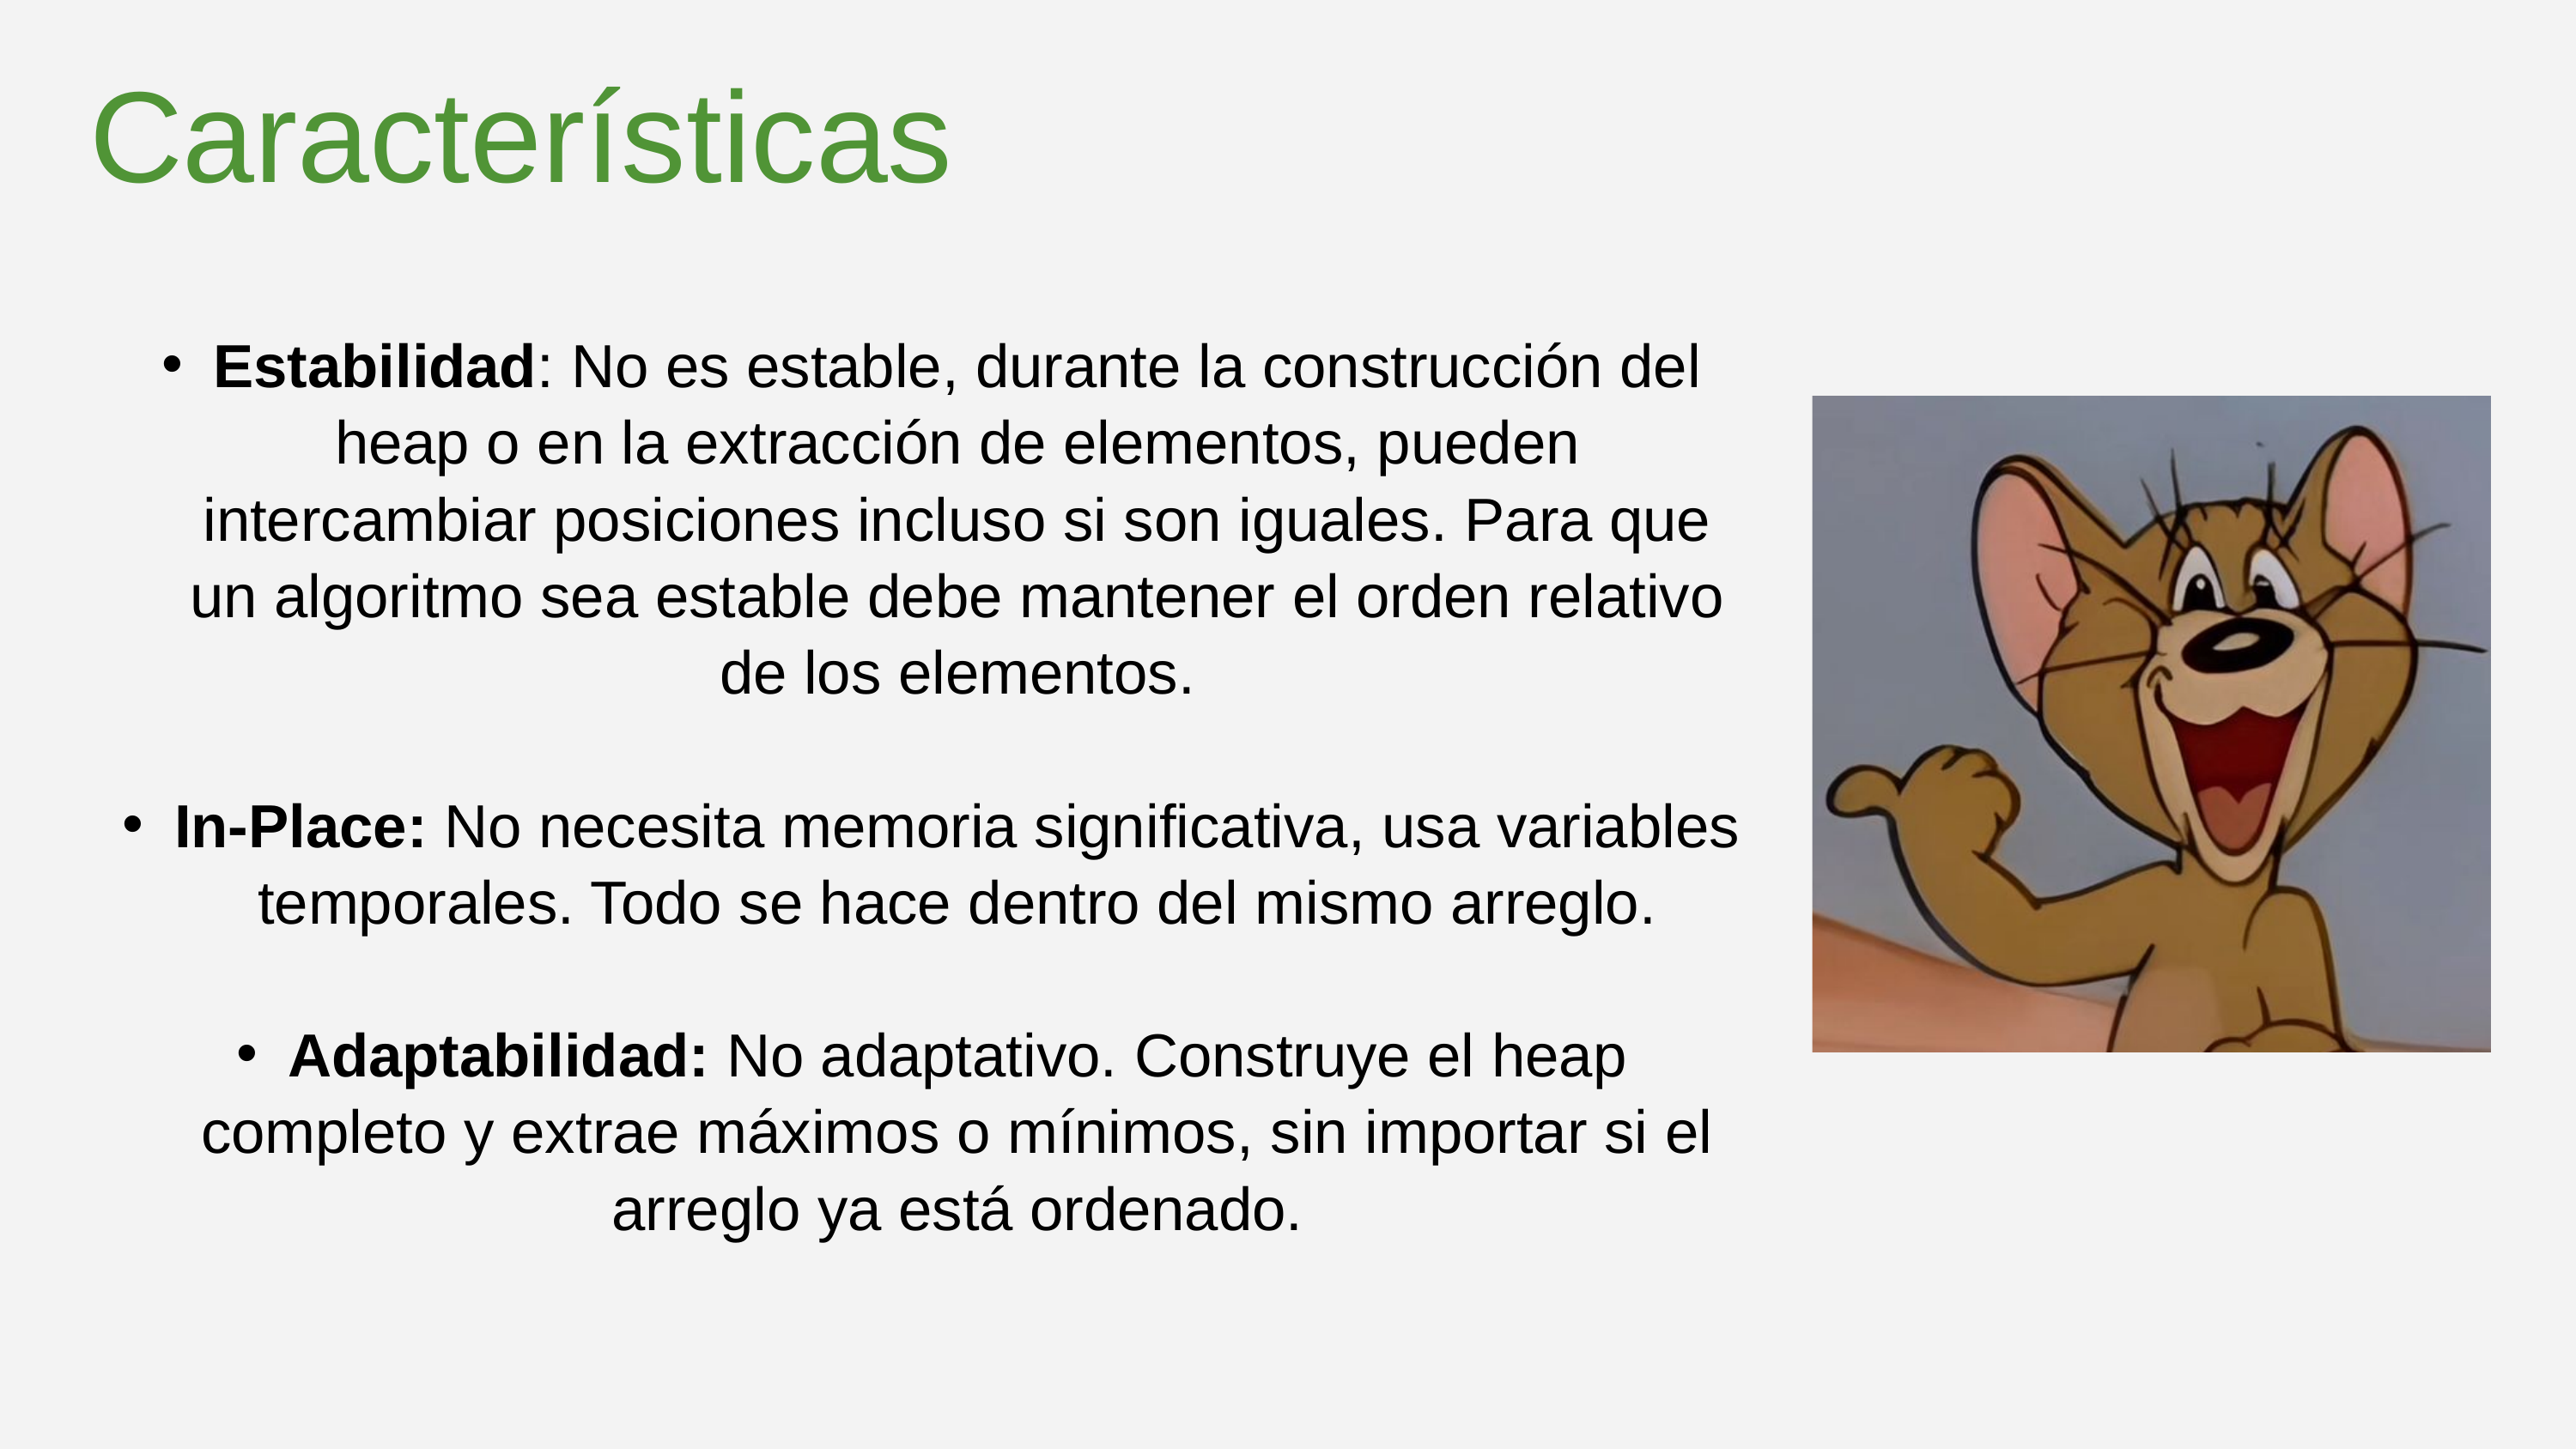

Características
Estabilidad: No es estable, durante la construcción del heap o en la extracción de elementos, pueden intercambiar posiciones incluso si son iguales. Para que un algoritmo sea estable debe mantener el orden relativo de los elementos.

In-Place: No necesita memoria significativa, usa variables temporales. Todo se hace dentro del mismo arreglo.

Adaptabilidad: No adaptativo. Construye el heap completo y extrae máximos o mínimos, sin importar si el arreglo ya está ordenado.